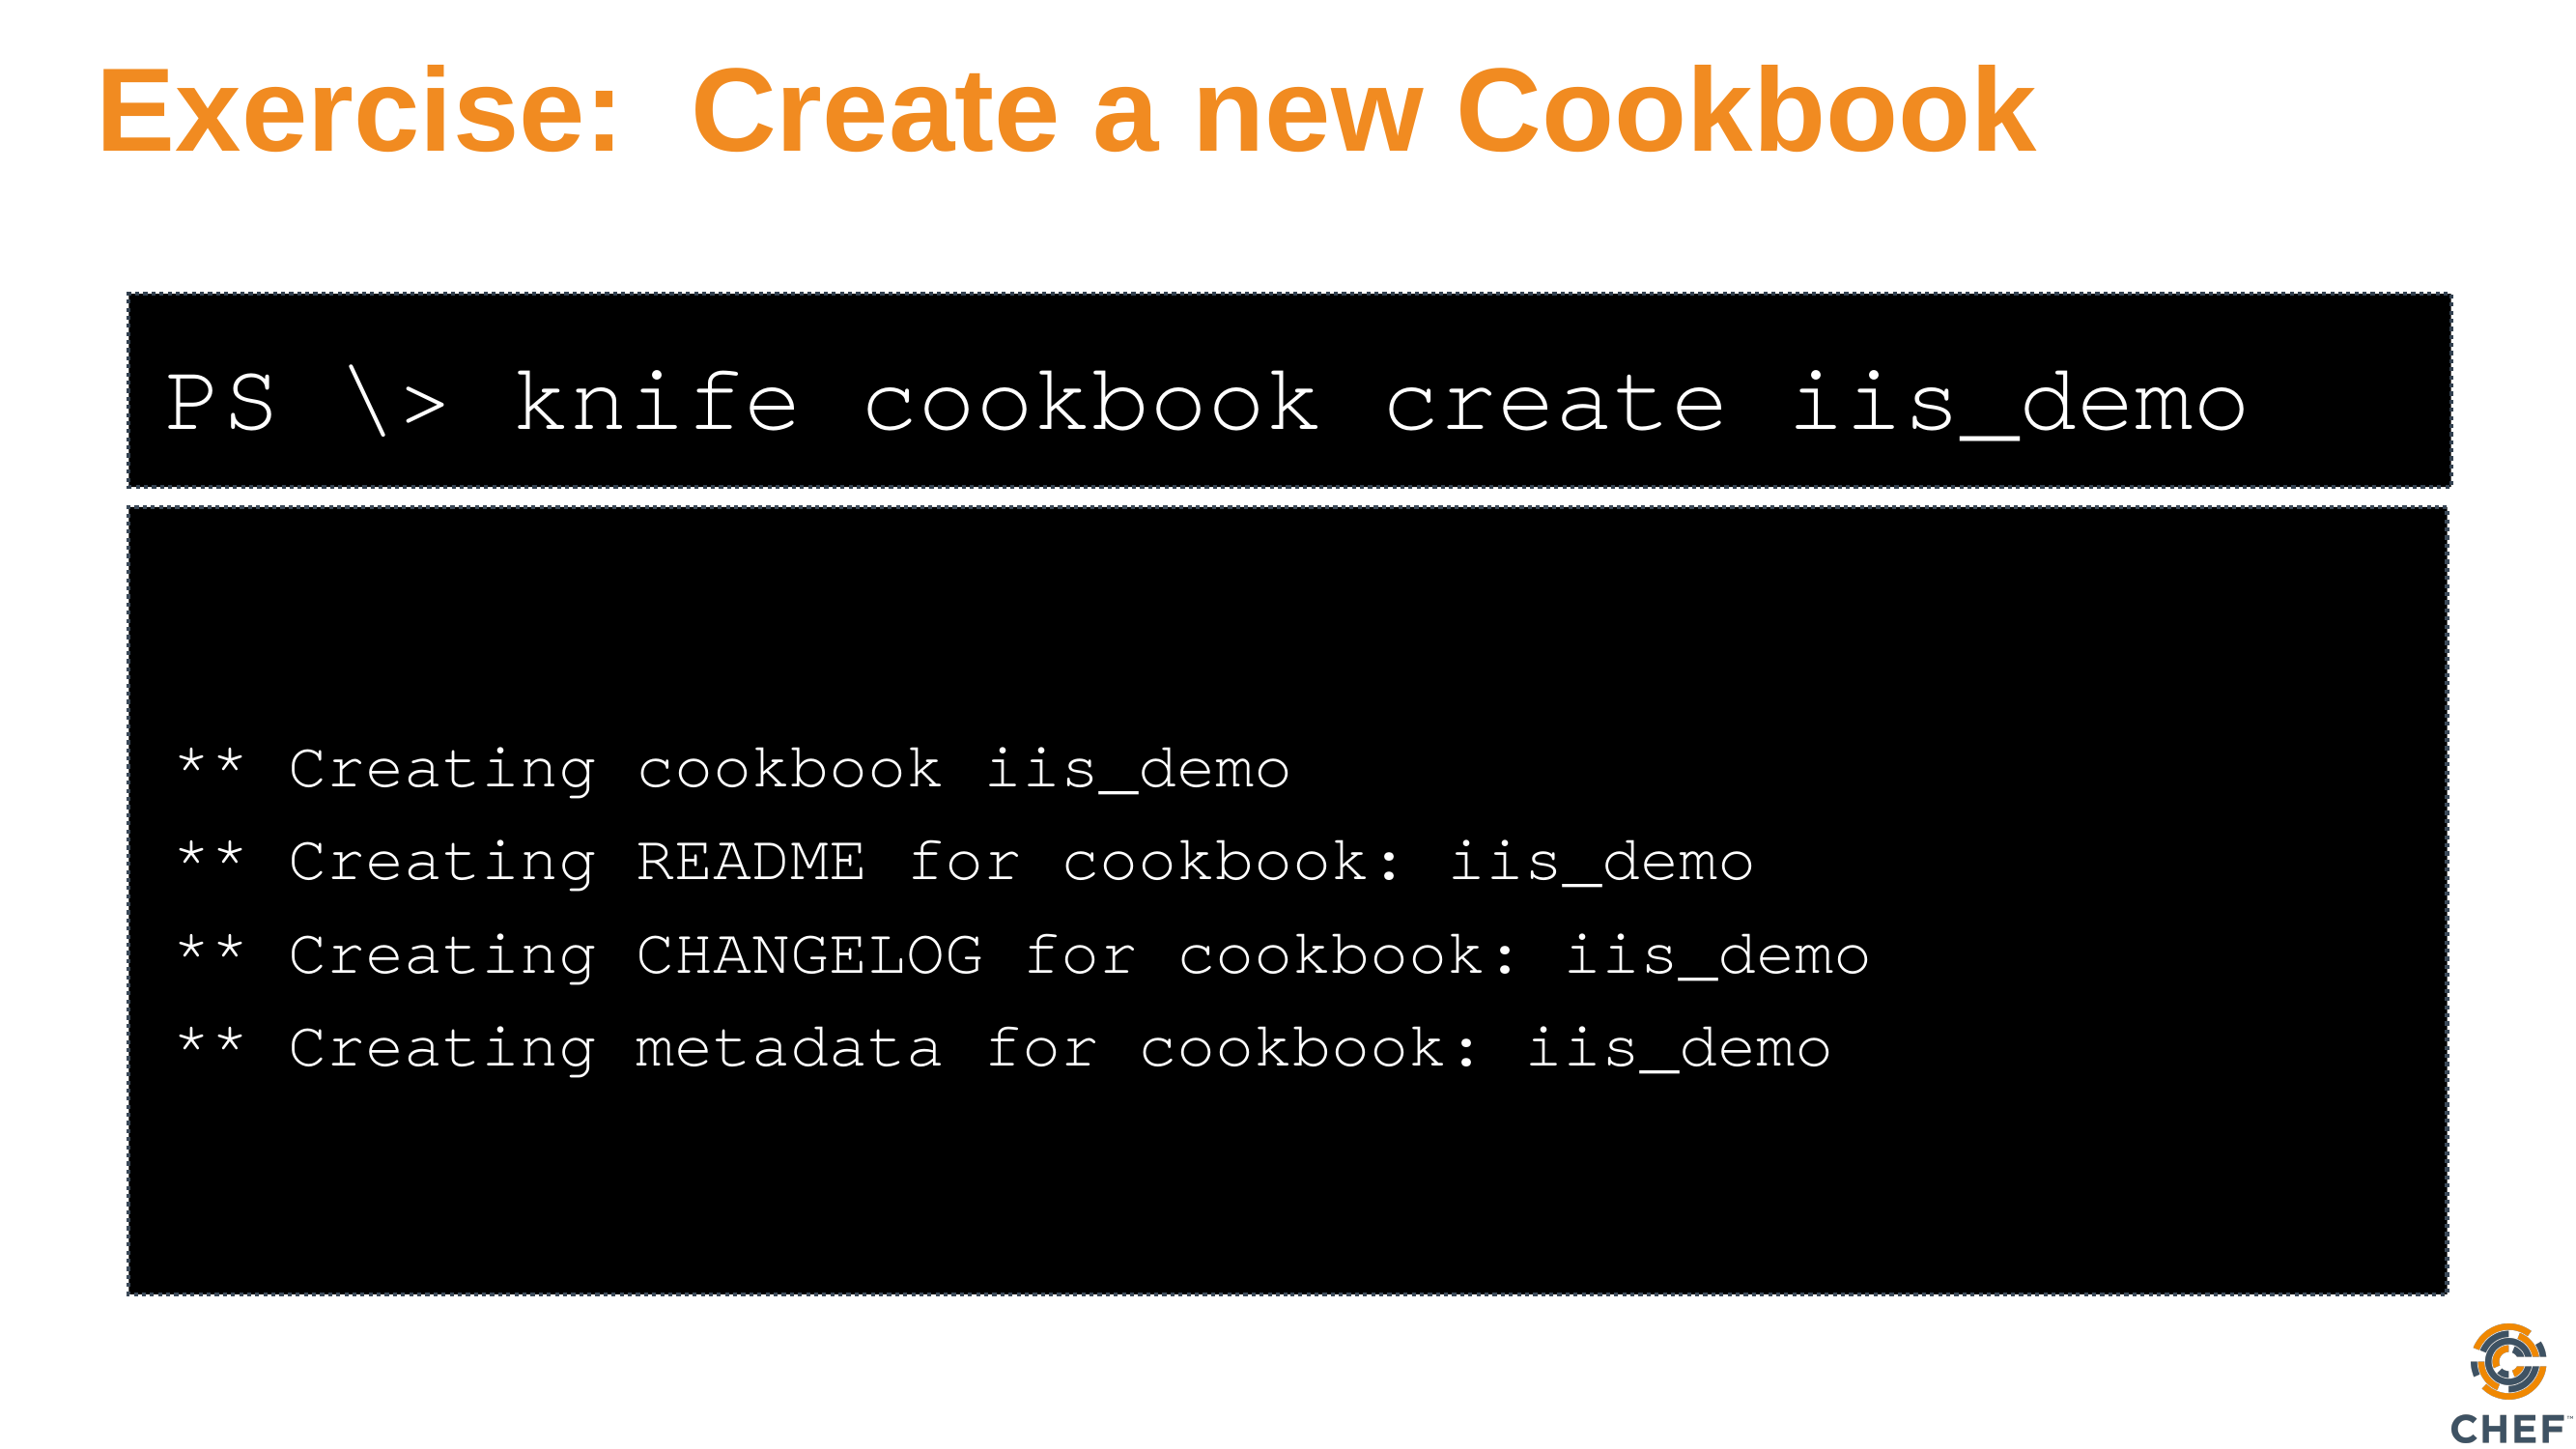

# Exercise:  Create a new Cookbook
PS \> knife cookbook create iis_demo
** Creating cookbook iis_demo
** Creating README for cookbook: iis_demo
** Creating CHANGELOG for cookbook: iis_demo
** Creating metadata for cookbook: iis_demo